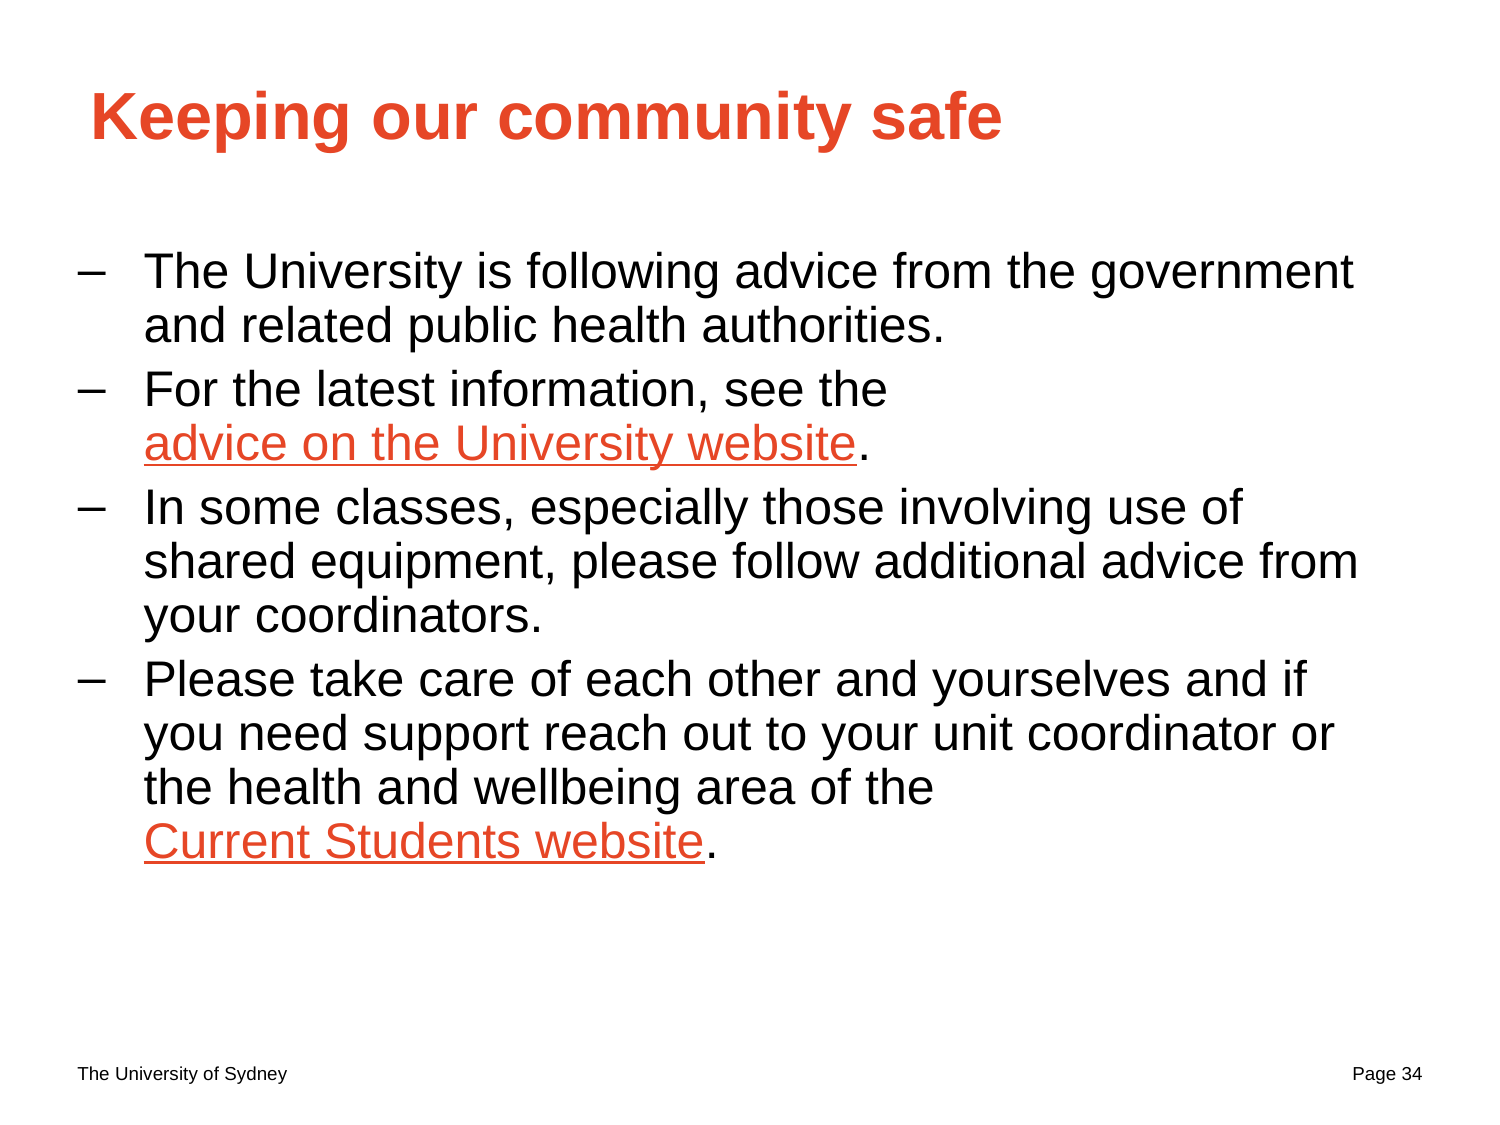

# Keeping our community safe
The University is following advice from the government and related public health authorities.
For the latest information, see the advice on the University website.
In some classes, especially those involving use of shared equipment, please follow additional advice from your coordinators.
Please take care of each other and yourselves and if you need support reach out to your unit coordinator or the health and wellbeing area of the Current Students website.